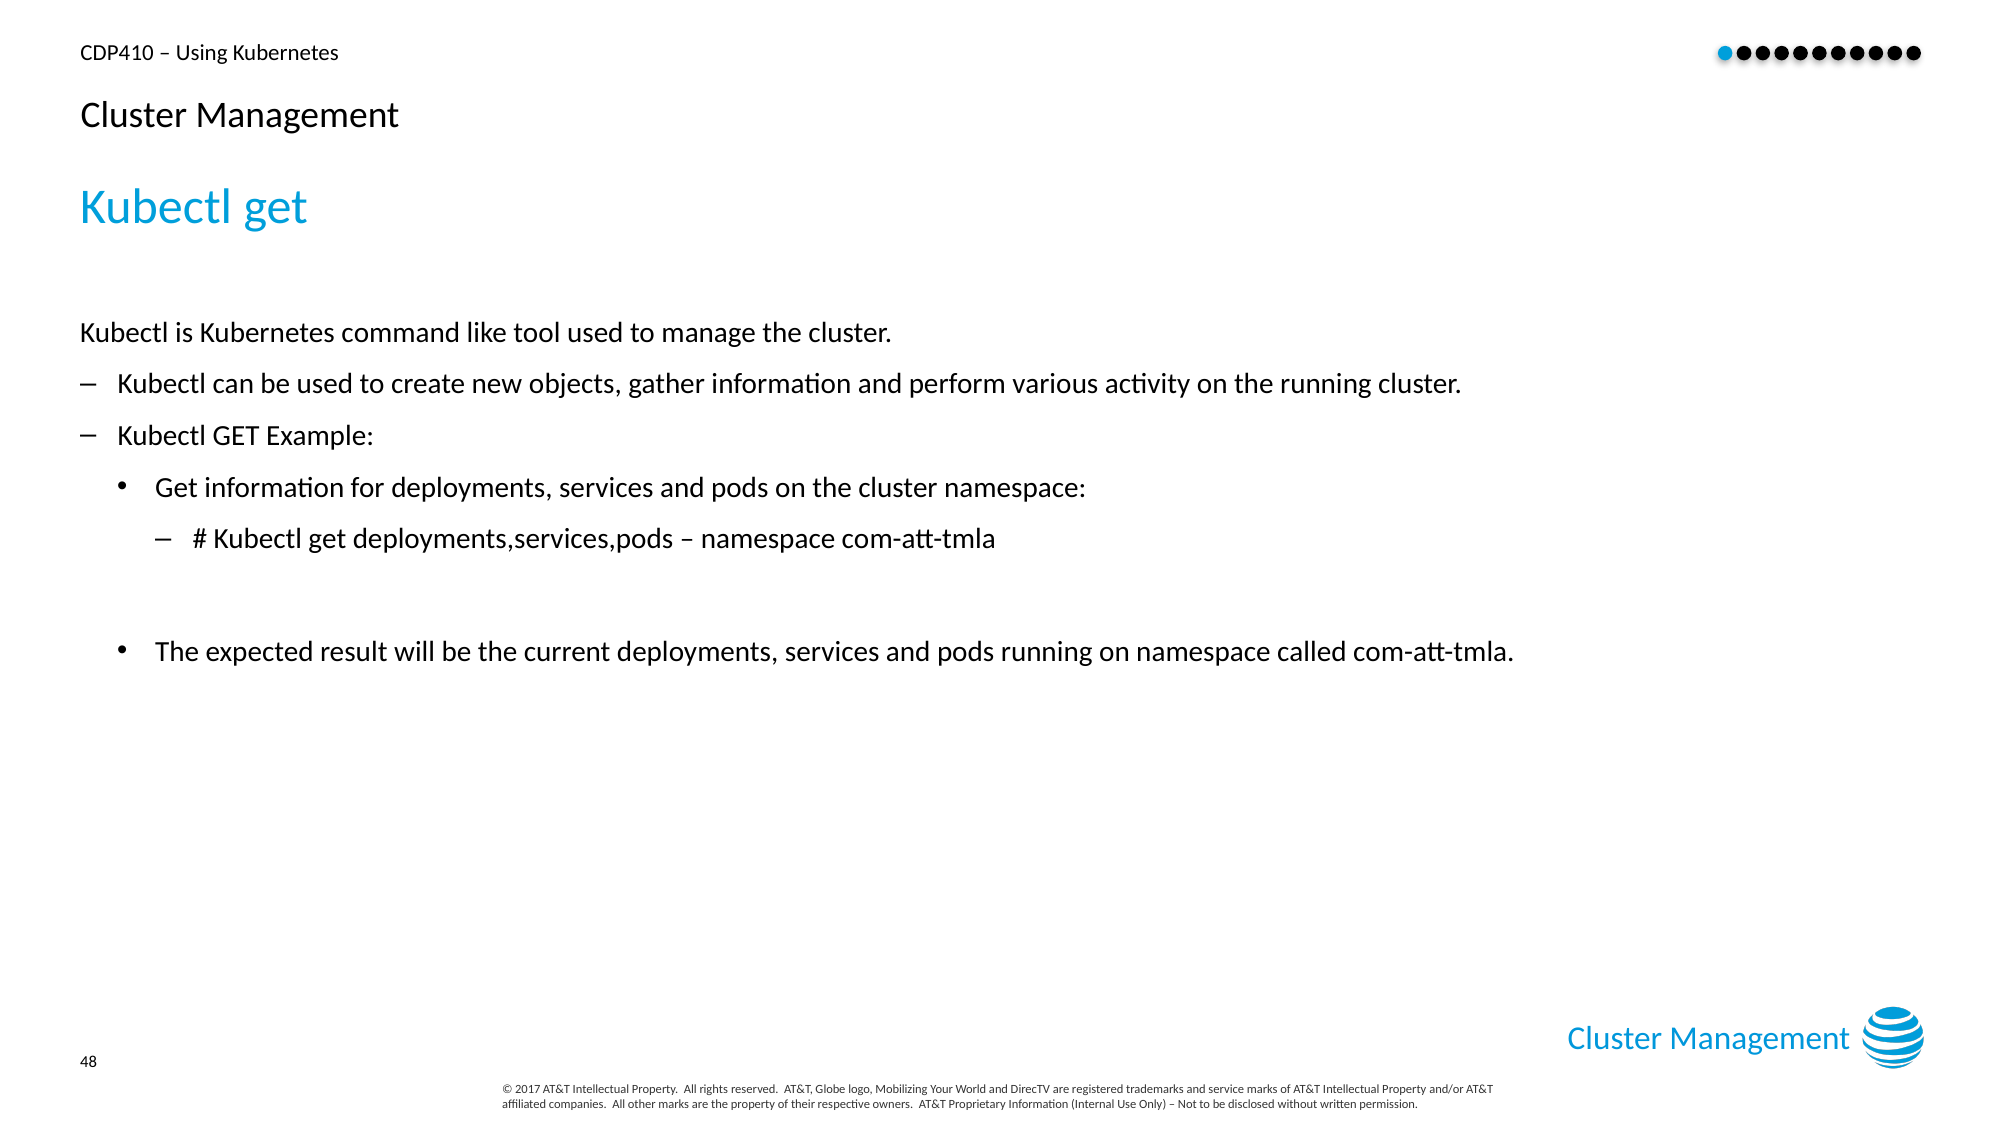

# Cluster Management
Kubectl get

Kubectl is Kubernetes command like tool used to manage the cluster.
Kubectl can be used to create new objects, gather information and perform various activity on the running cluster.
Kubectl GET Example:
Get information for deployments, services and pods on the cluster namespace:
# Kubectl get deployments,services,pods – namespace com-att-tmla

The expected result will be the current deployments, services and pods running on namespace called com-att-tmla.

Cluster Management
48